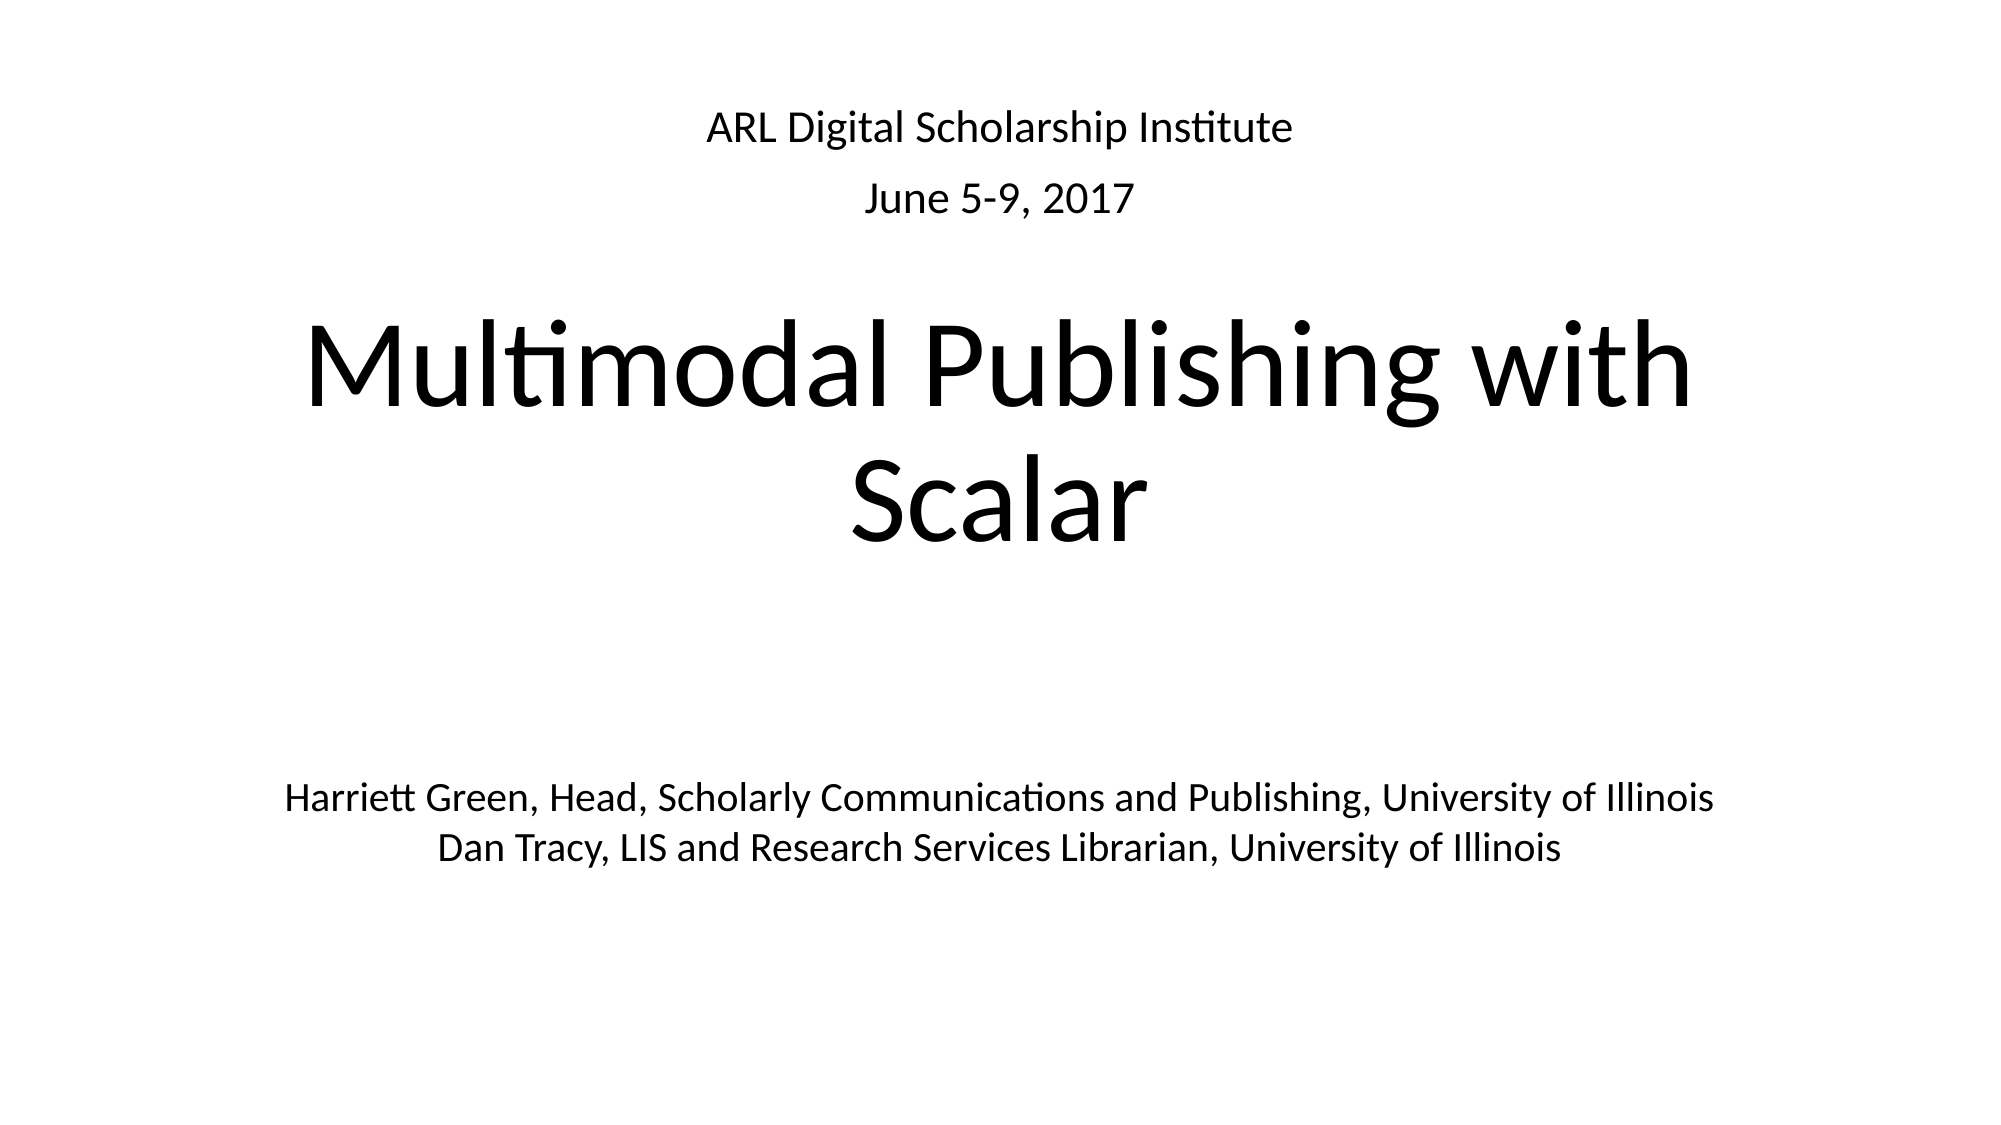

ARL Digital Scholarship Institute
June 5-9, 2017

# Multimodal Publishing with Scalar
Harriett Green, Head, Scholarly Communications and Publishing, University of Illinois
Dan Tracy, LIS and Research Services Librarian, University of Illinois